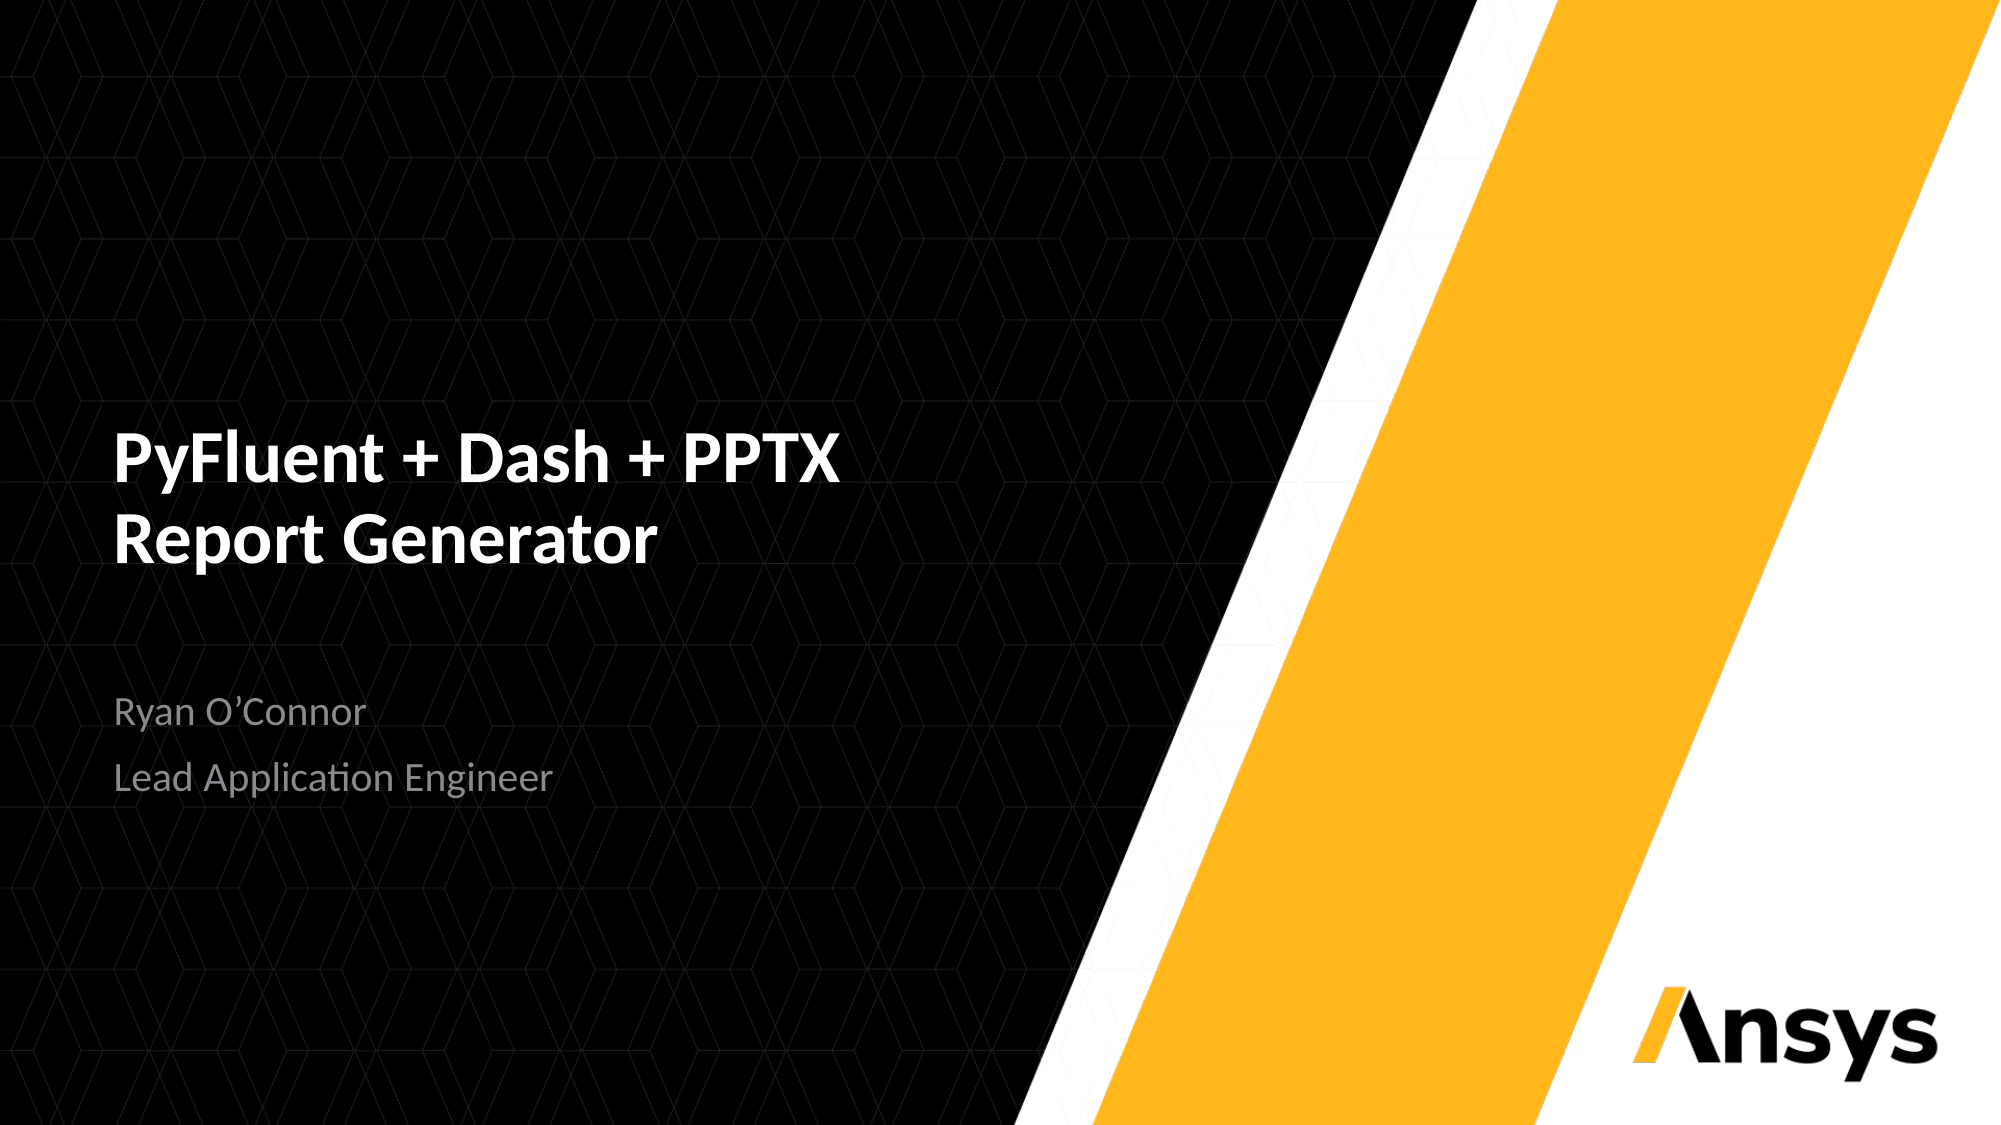

PyFluent + Dash + PPTX Report Generator
Ryan O’Connor
Lead Application Engineer